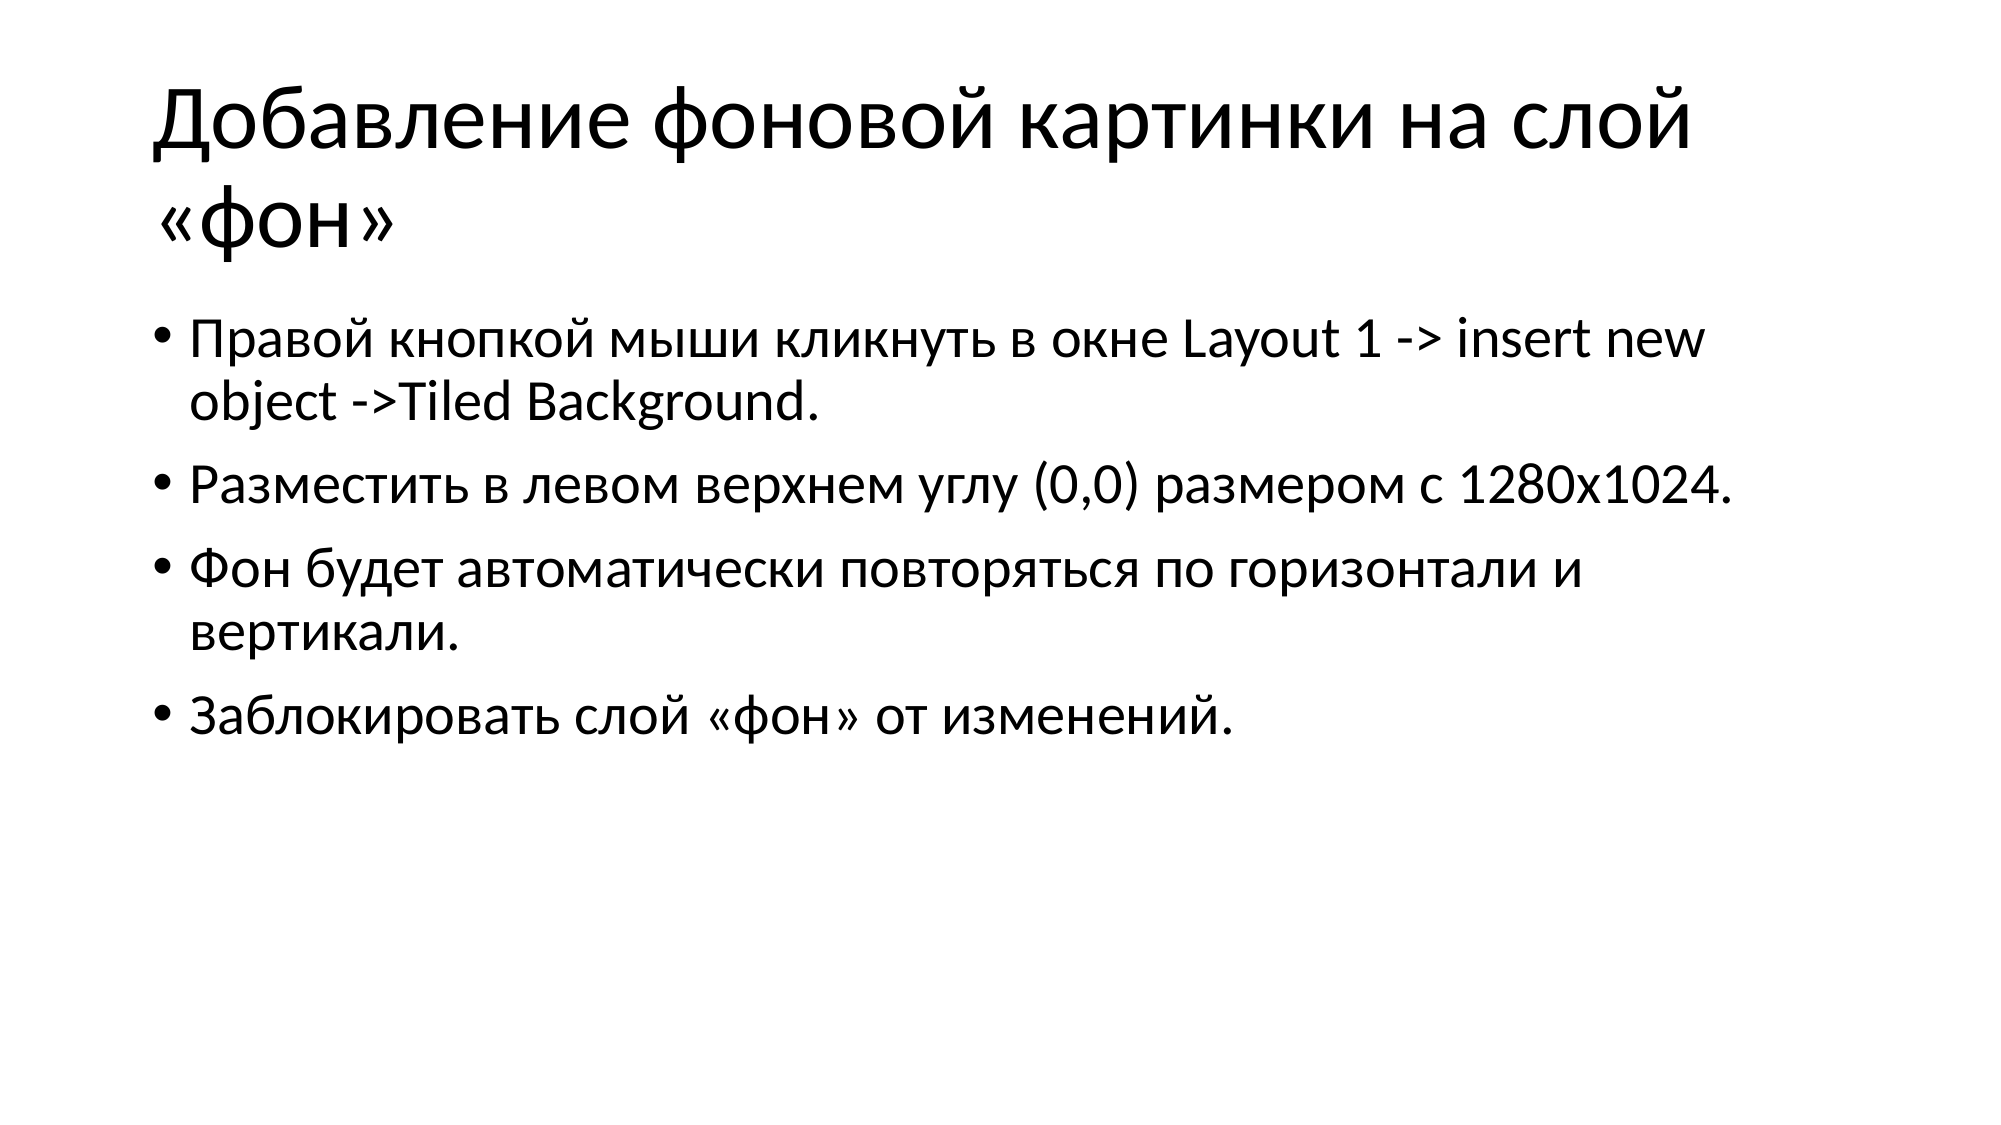

# Добавление фоновой картинки на слой «фон»
Правой кнопкой мыши кликнуть в окне Layout 1 -> insert new object ->Tiled Background.
Разместить в левом верхнем углу (0,0) размером с 1280x1024.
Фон будет автоматически повторяться по горизонтали и вертикали.
Заблокировать слой «фон» от изменений.